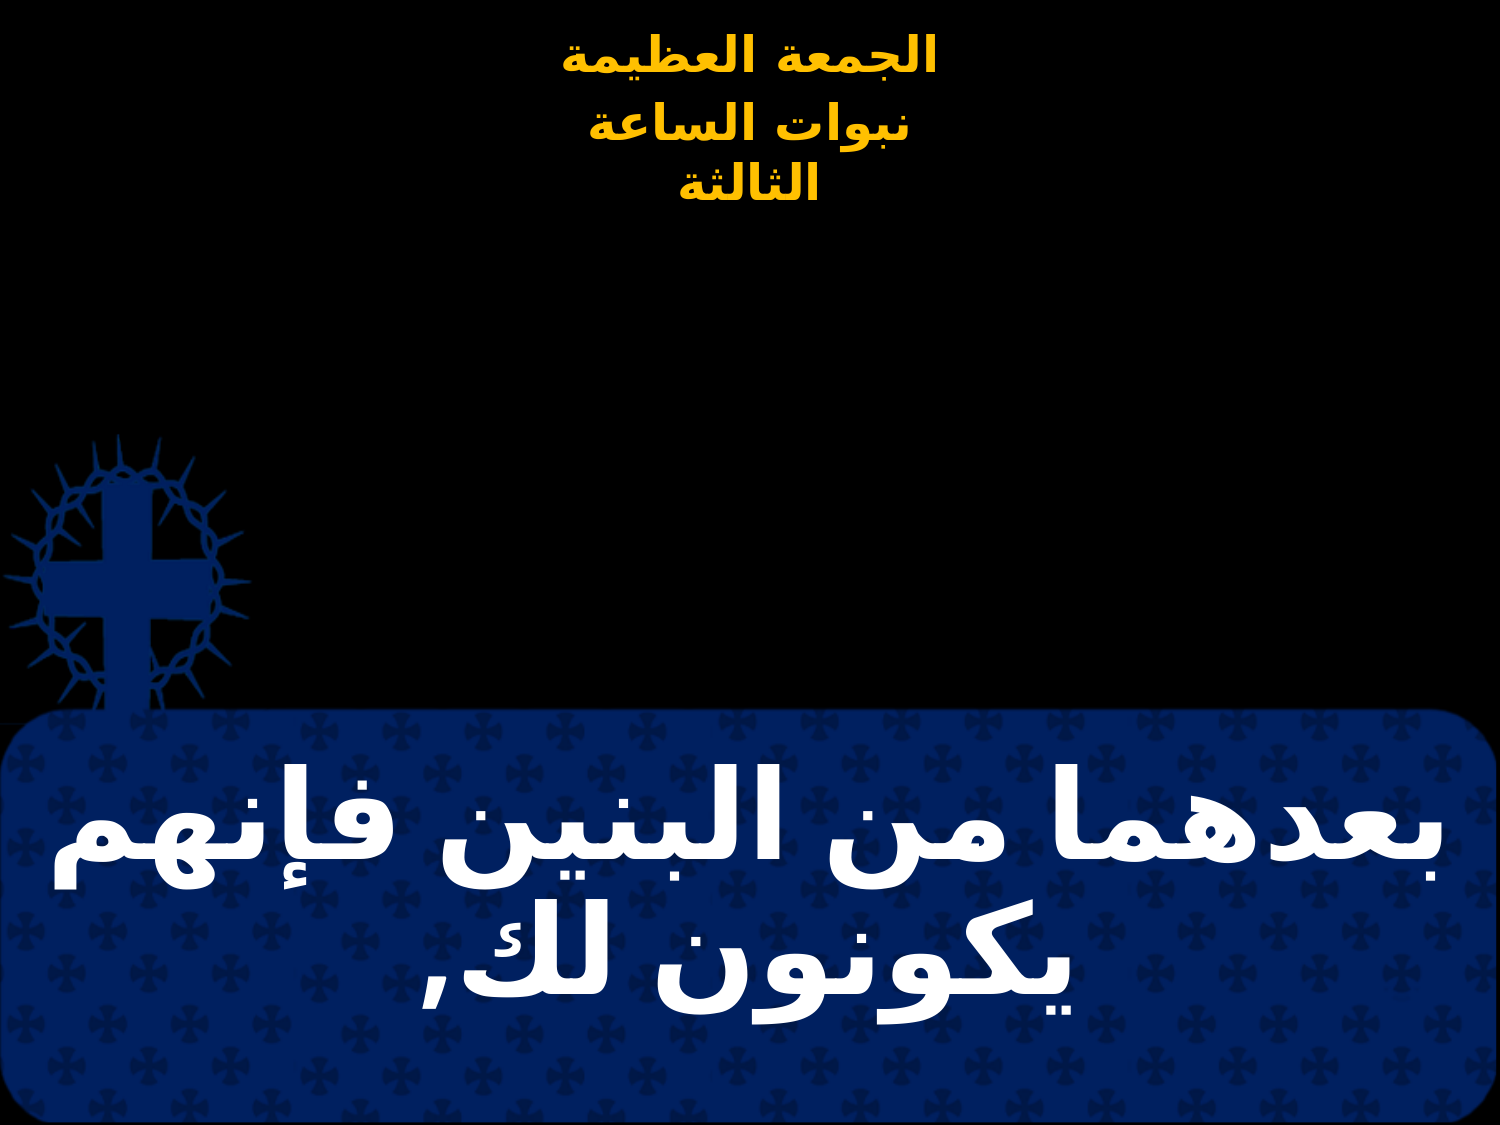

# بعدهما من البنين فإنهم يكونون لك,